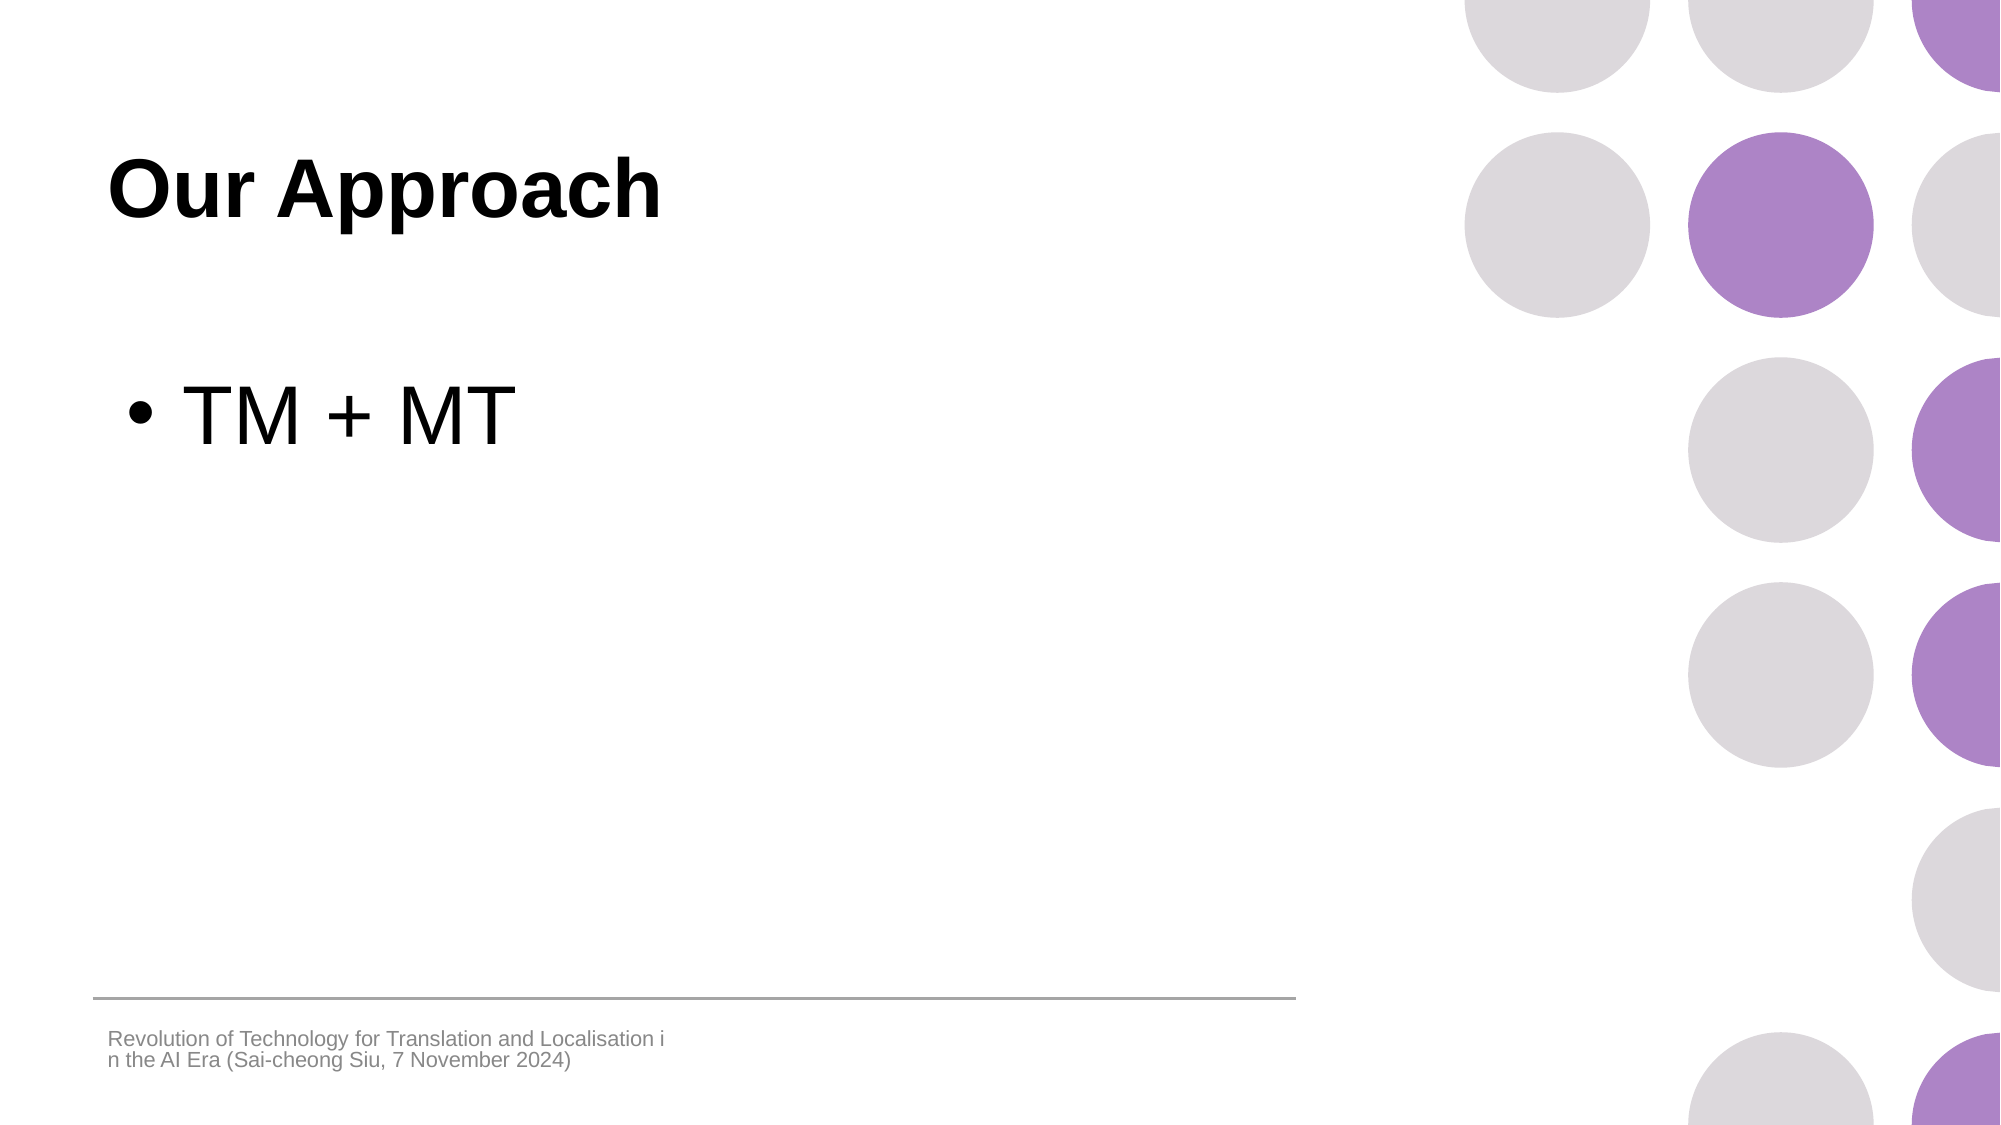

# Our Approach
TM + MT
Revolution of Technology for Translation and Localisation in the AI Era (Sai-cheong Siu, 7 November 2024)